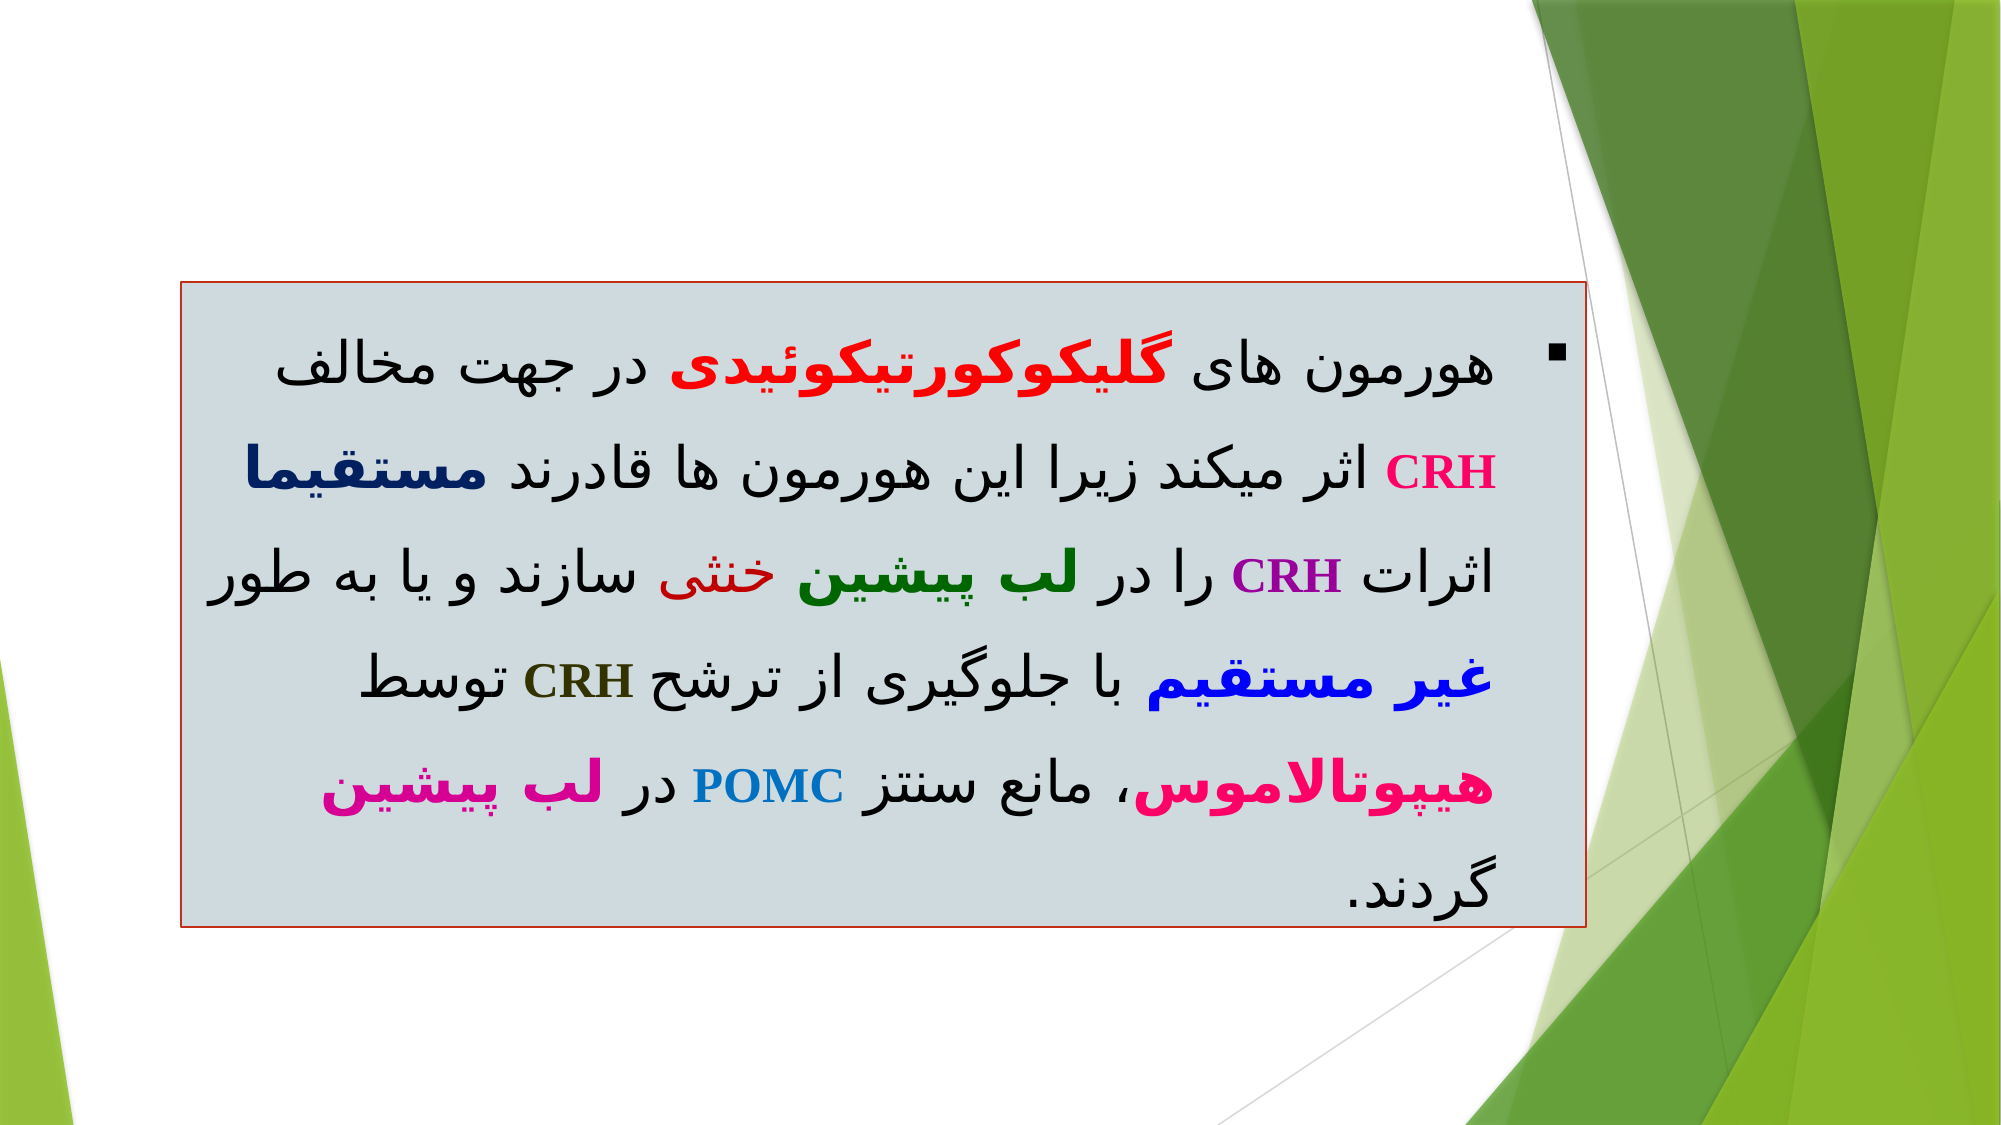

هورمون های گلیکوکورتیکوئیدی در جهت مخالف CRH اثر میکند زیرا این هورمون ها قادرند مستقیما اثرات CRH را در لب پیشین خنثی سازند و یا به طور غیر مستقیم با جلوگیری از ترشح CRH توسط هیپوتالاموس، مانع سنتز POMC در لب پیشین گردند.